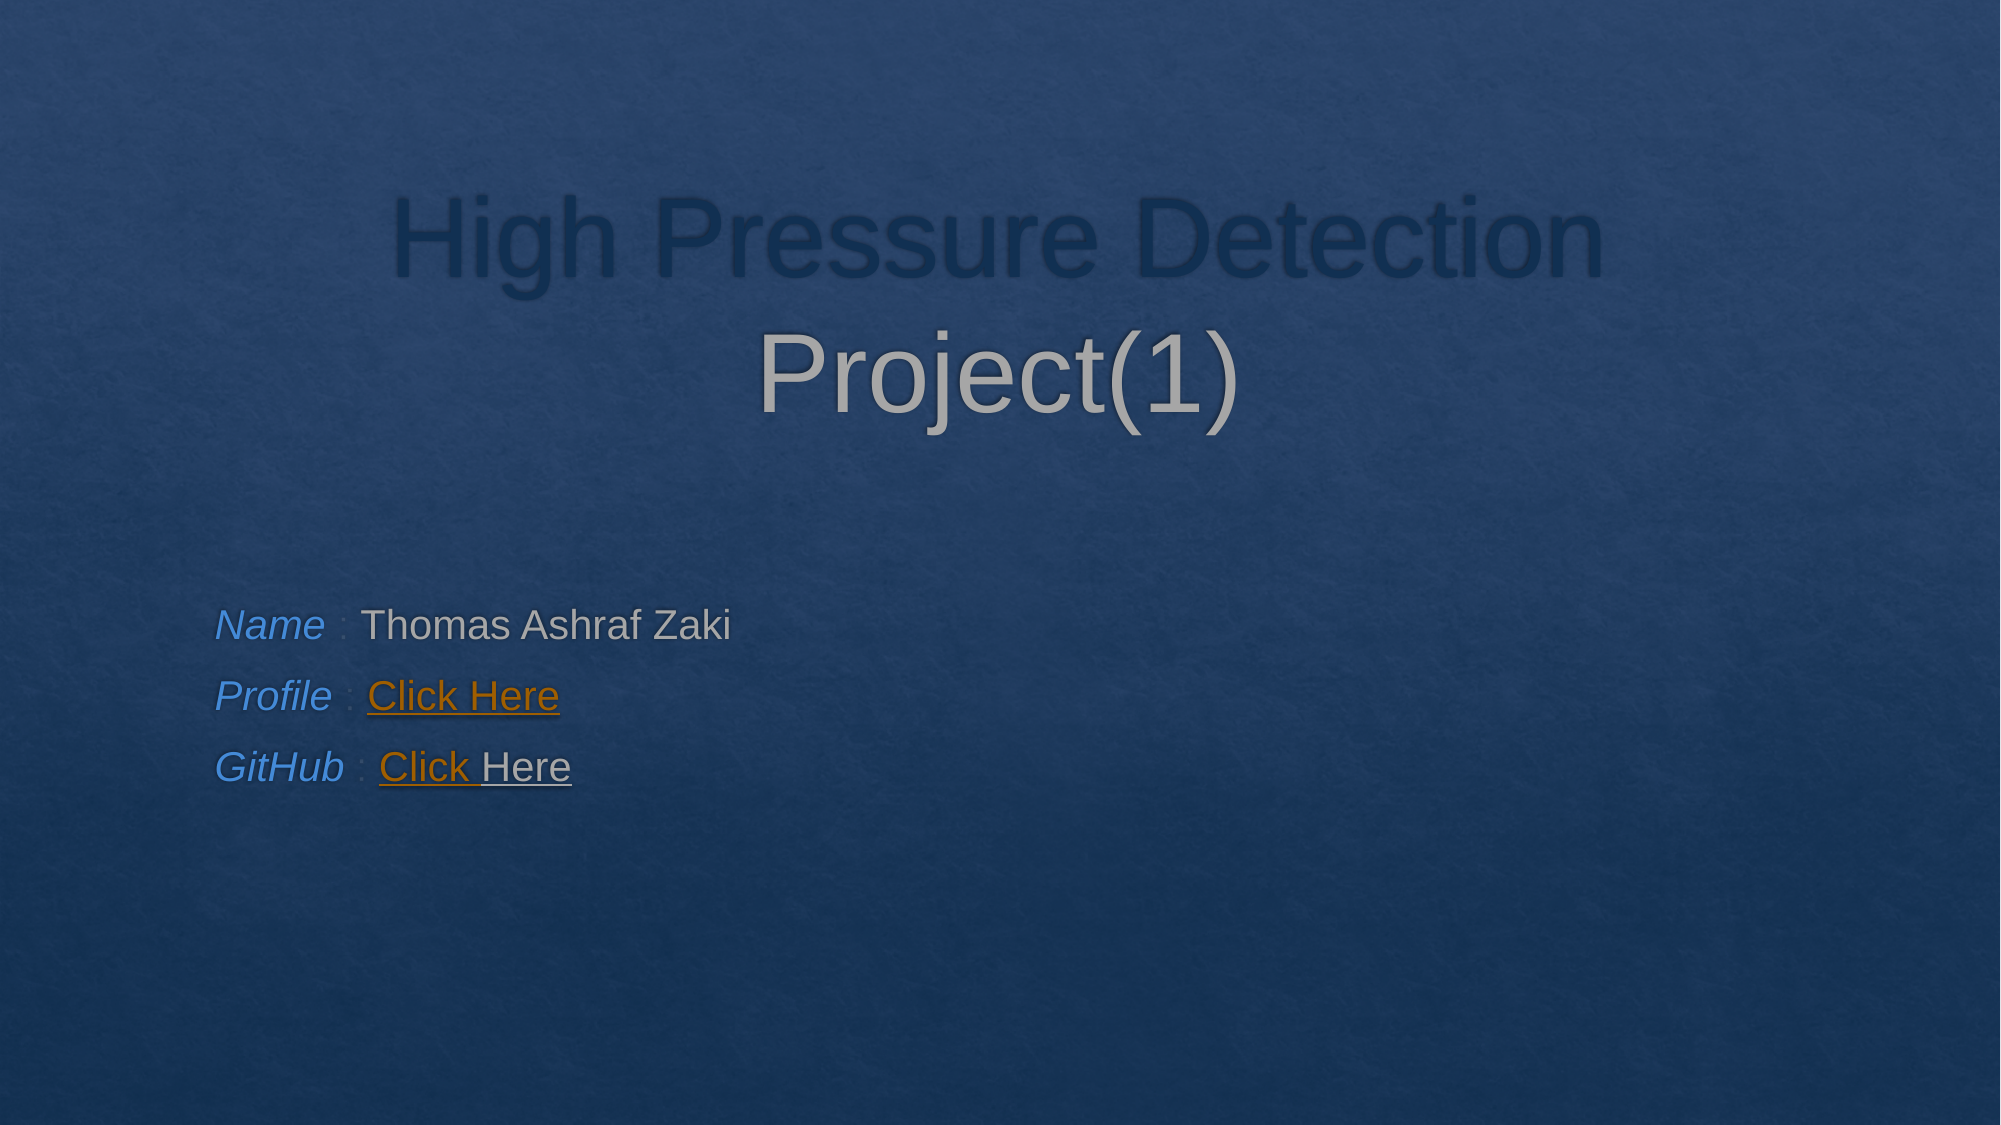

# High Pressure Detection Project(1)
Name : Thomas Ashraf Zaki
Profile : Click Here
GitHub : Click Here